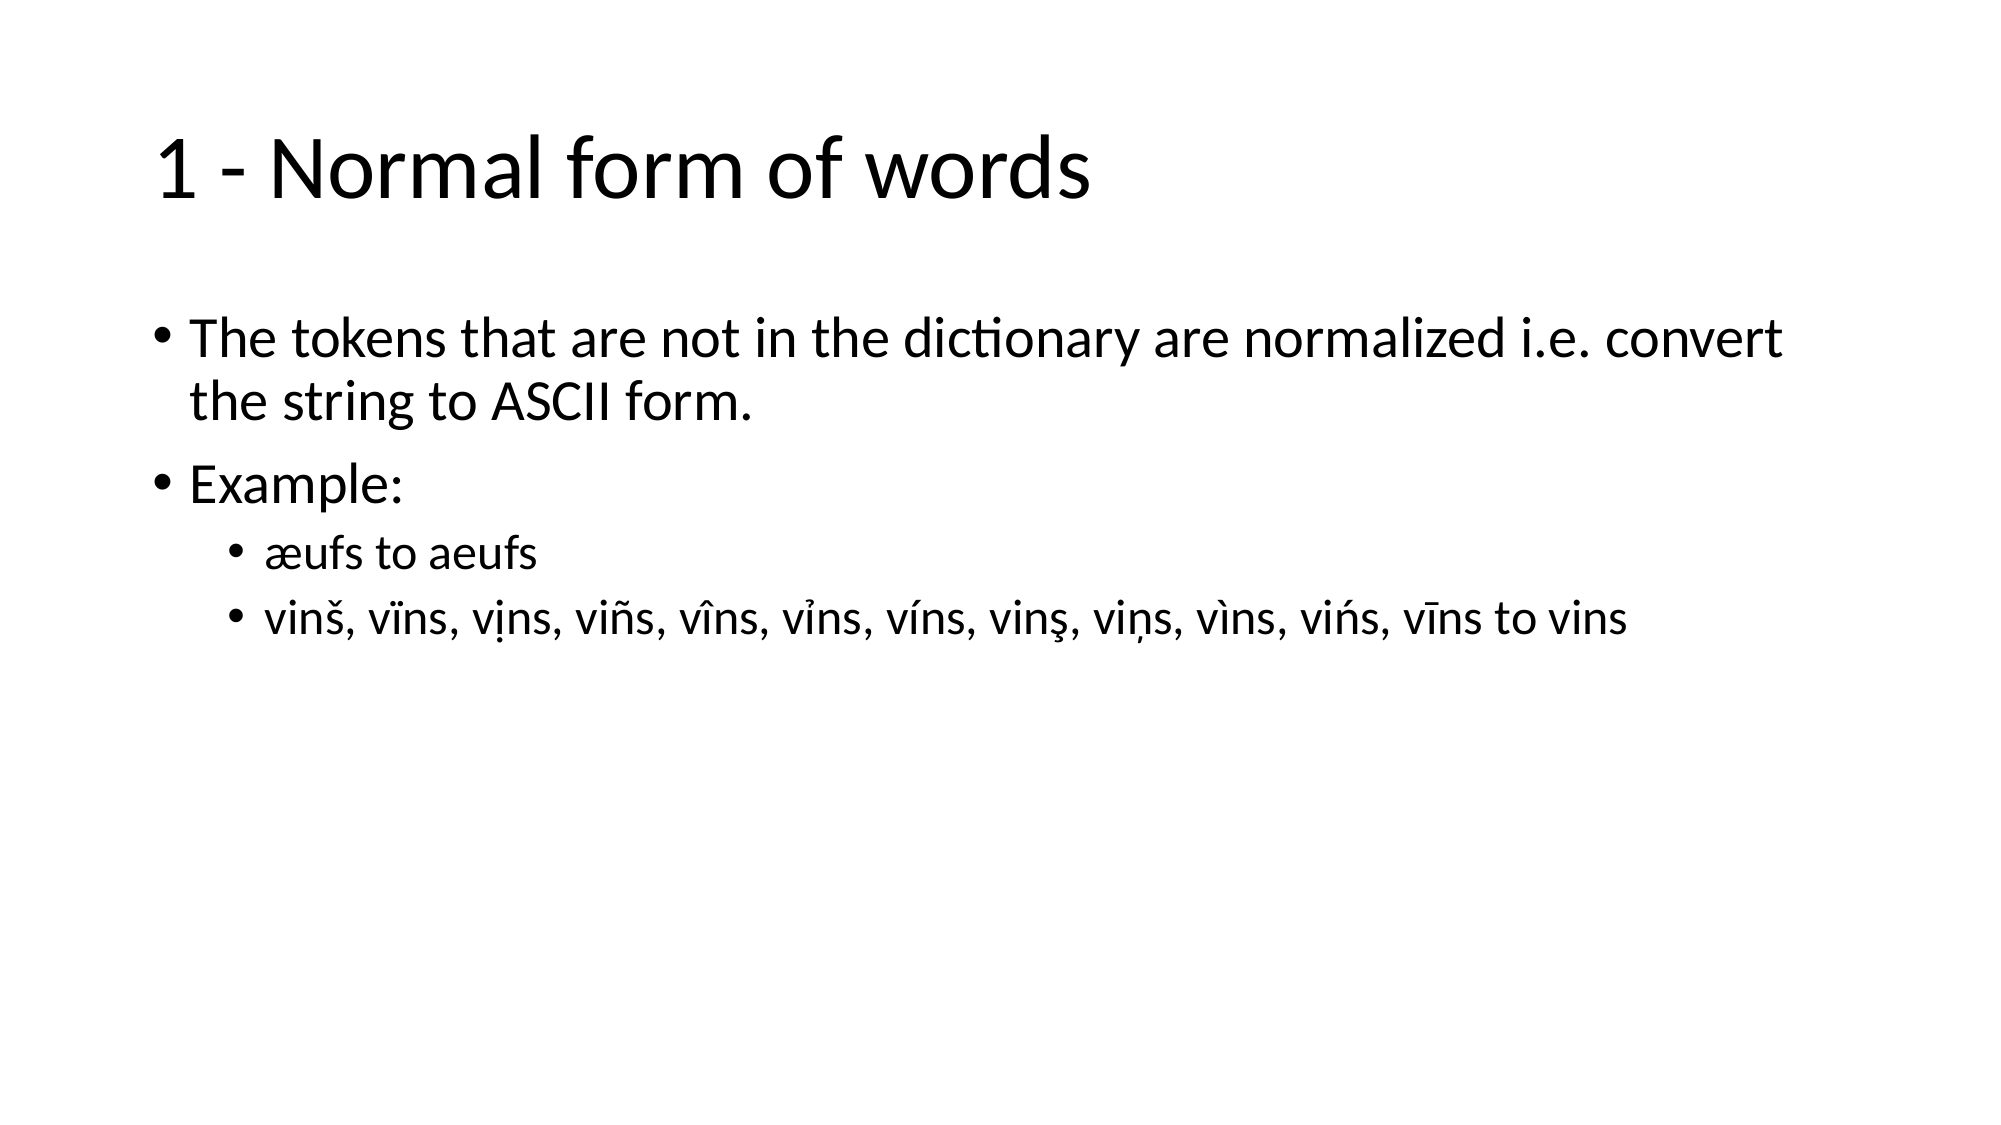

# 1 - Normal form of words
The tokens that are not in the dictionary are normalized i.e. convert the string to ASCII form.
Example:
æufs to aeufs
vinš, vïns, vịns, viñs, vîns, vỉns, víns, vinş, viņs, vìns, vińs, vīns to vins